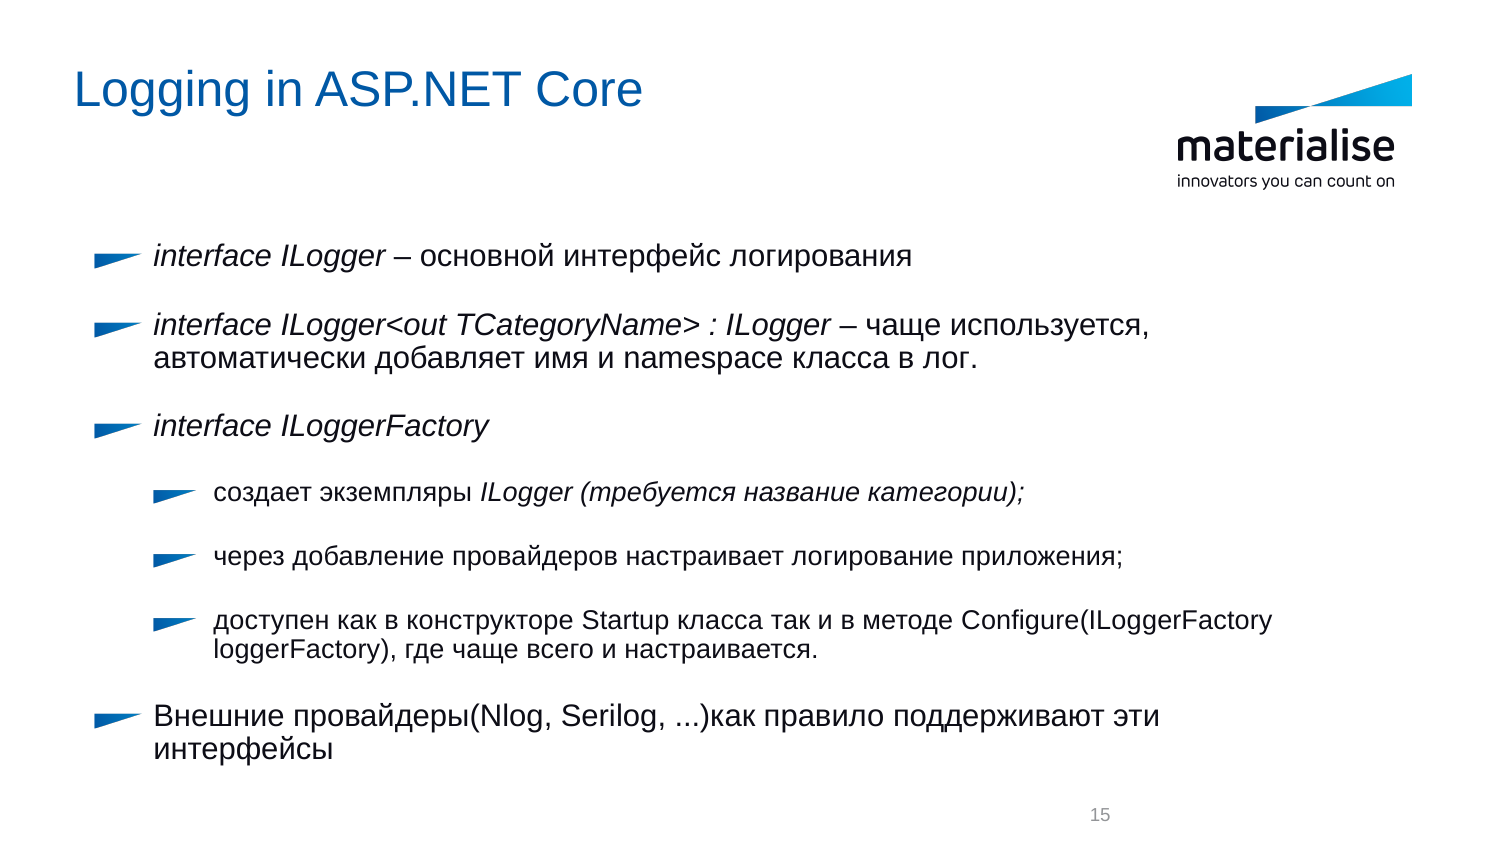

# Logging in ASP.NET Core
interface ILogger – основной интерфейс логирования
interface ILogger<out TCategoryName> : ILogger – чаще используется, автоматически добавляет имя и namespace класса в лог.
interface ILoggerFactory
создает экземпляры ILogger (требуется название категории);
через добавление провайдеров настраивает логирование приложения;
доступен как в конструкторе Startup класса так и в методе Configure(ILoggerFactory loggerFactory), где чаще всего и настраивается.
Внешние провайдеры(Nlog, Serilog, ...)как правило поддерживают эти интерфейсы
15